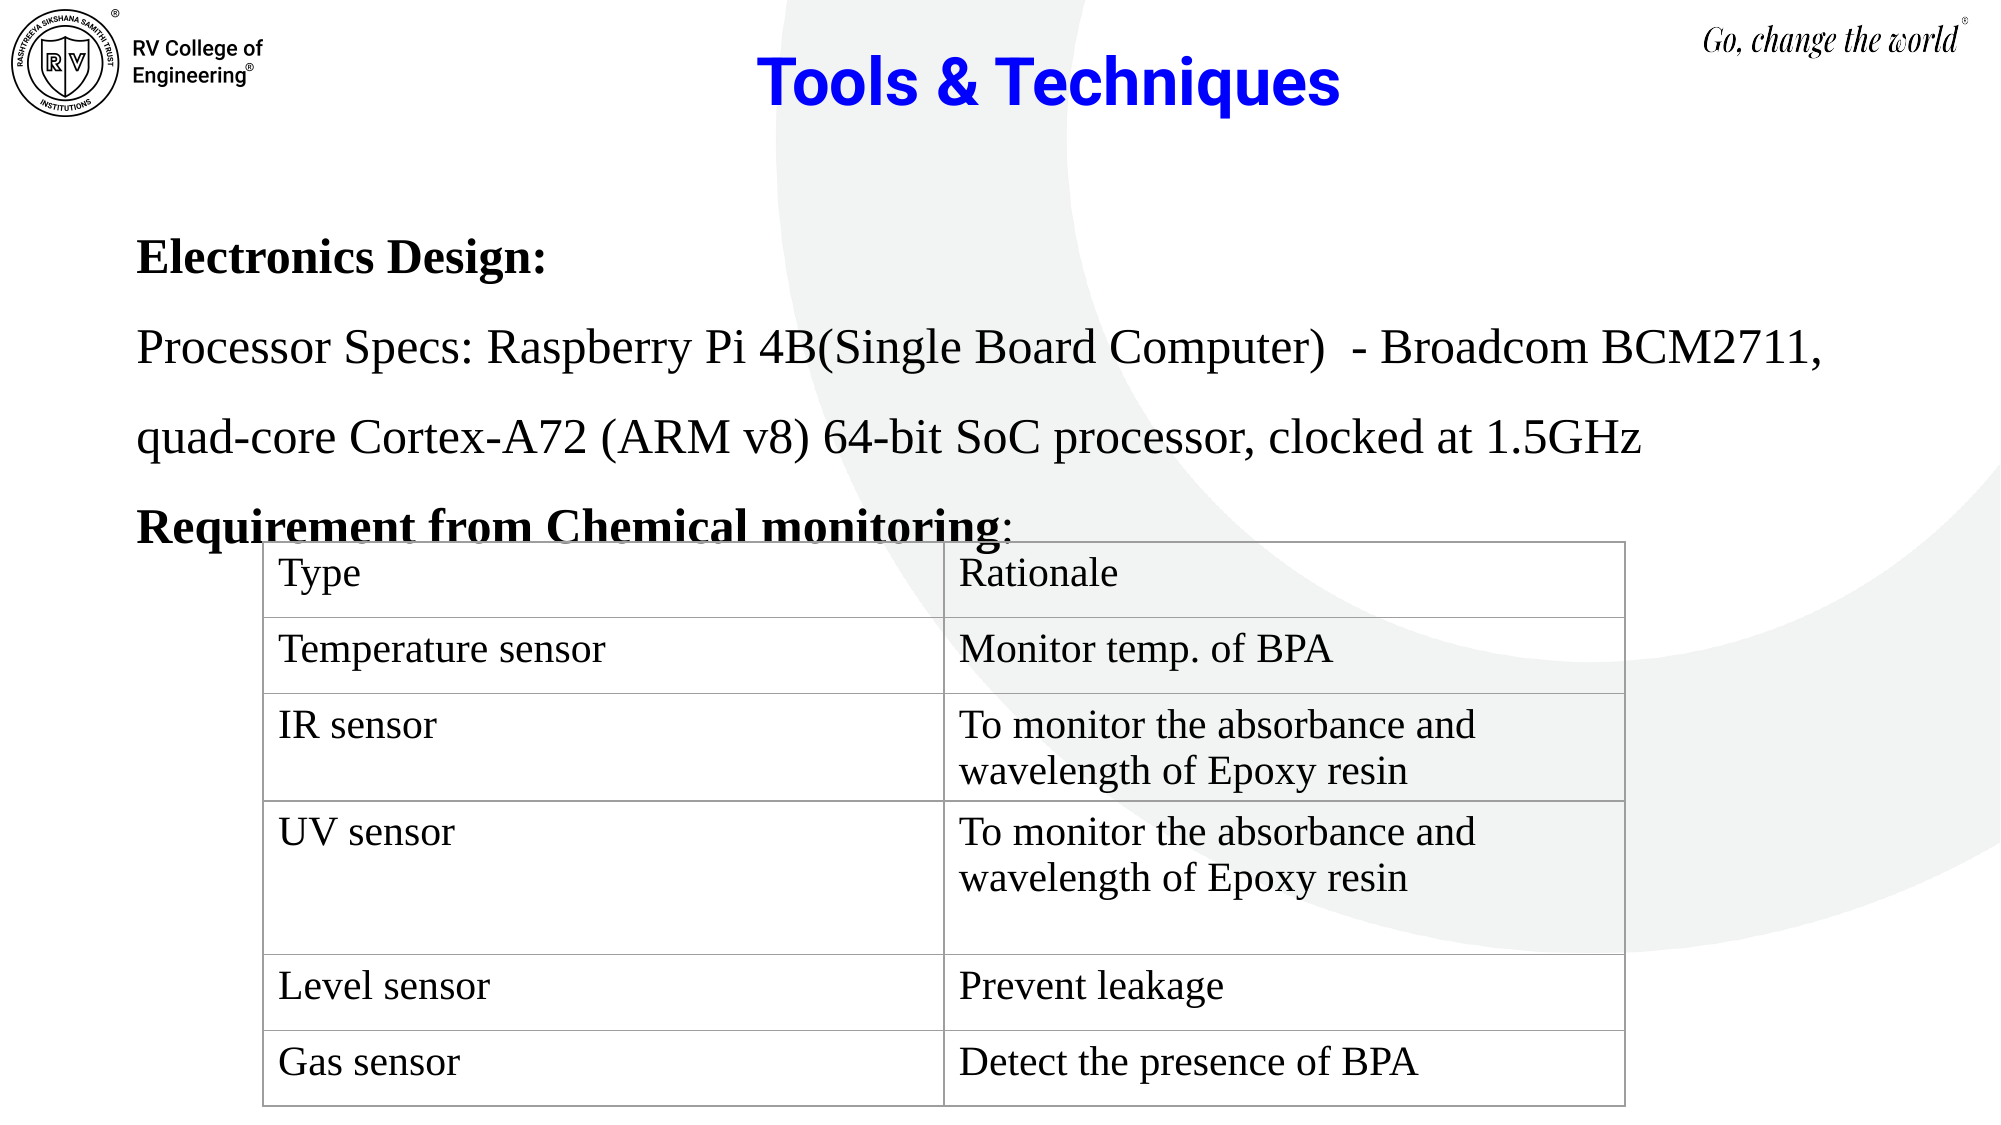

# Tools & Techniques
Electronics Design:
Processor Specs: Raspberry Pi 4B(Single Board Computer)  - Broadcom BCM2711, quad-core Cortex-A72 (ARM v8) 64-bit SoC processor, clocked at 1.5GHz
Requirement from Chemical monitoring:
| Type | Rationale |
| --- | --- |
| Temperature sensor | Monitor temp. of BPA |
| IR sensor | To monitor the absorbance and wavelength of Epoxy resin |
| UV sensor | To monitor the absorbance and wavelength of Epoxy resin |
| Level sensor | Prevent leakage |
| Gas sensor | Detect the presence of BPA |